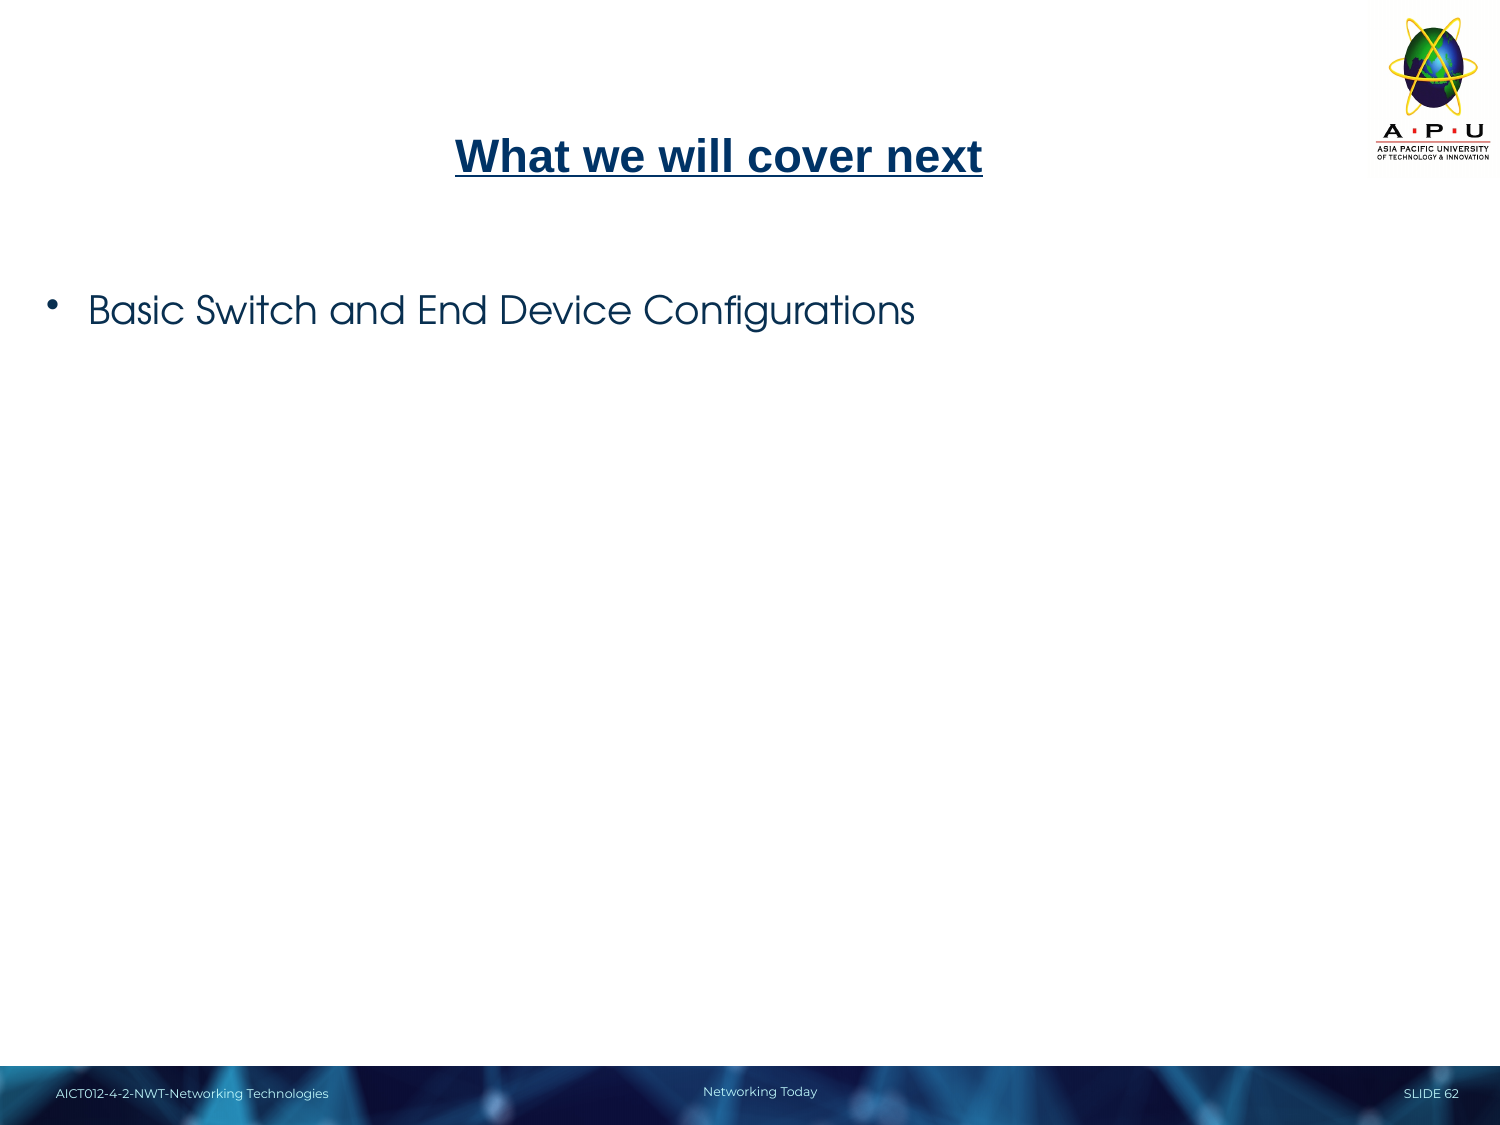

# What we will cover next
Basic Switch and End Device Configurations